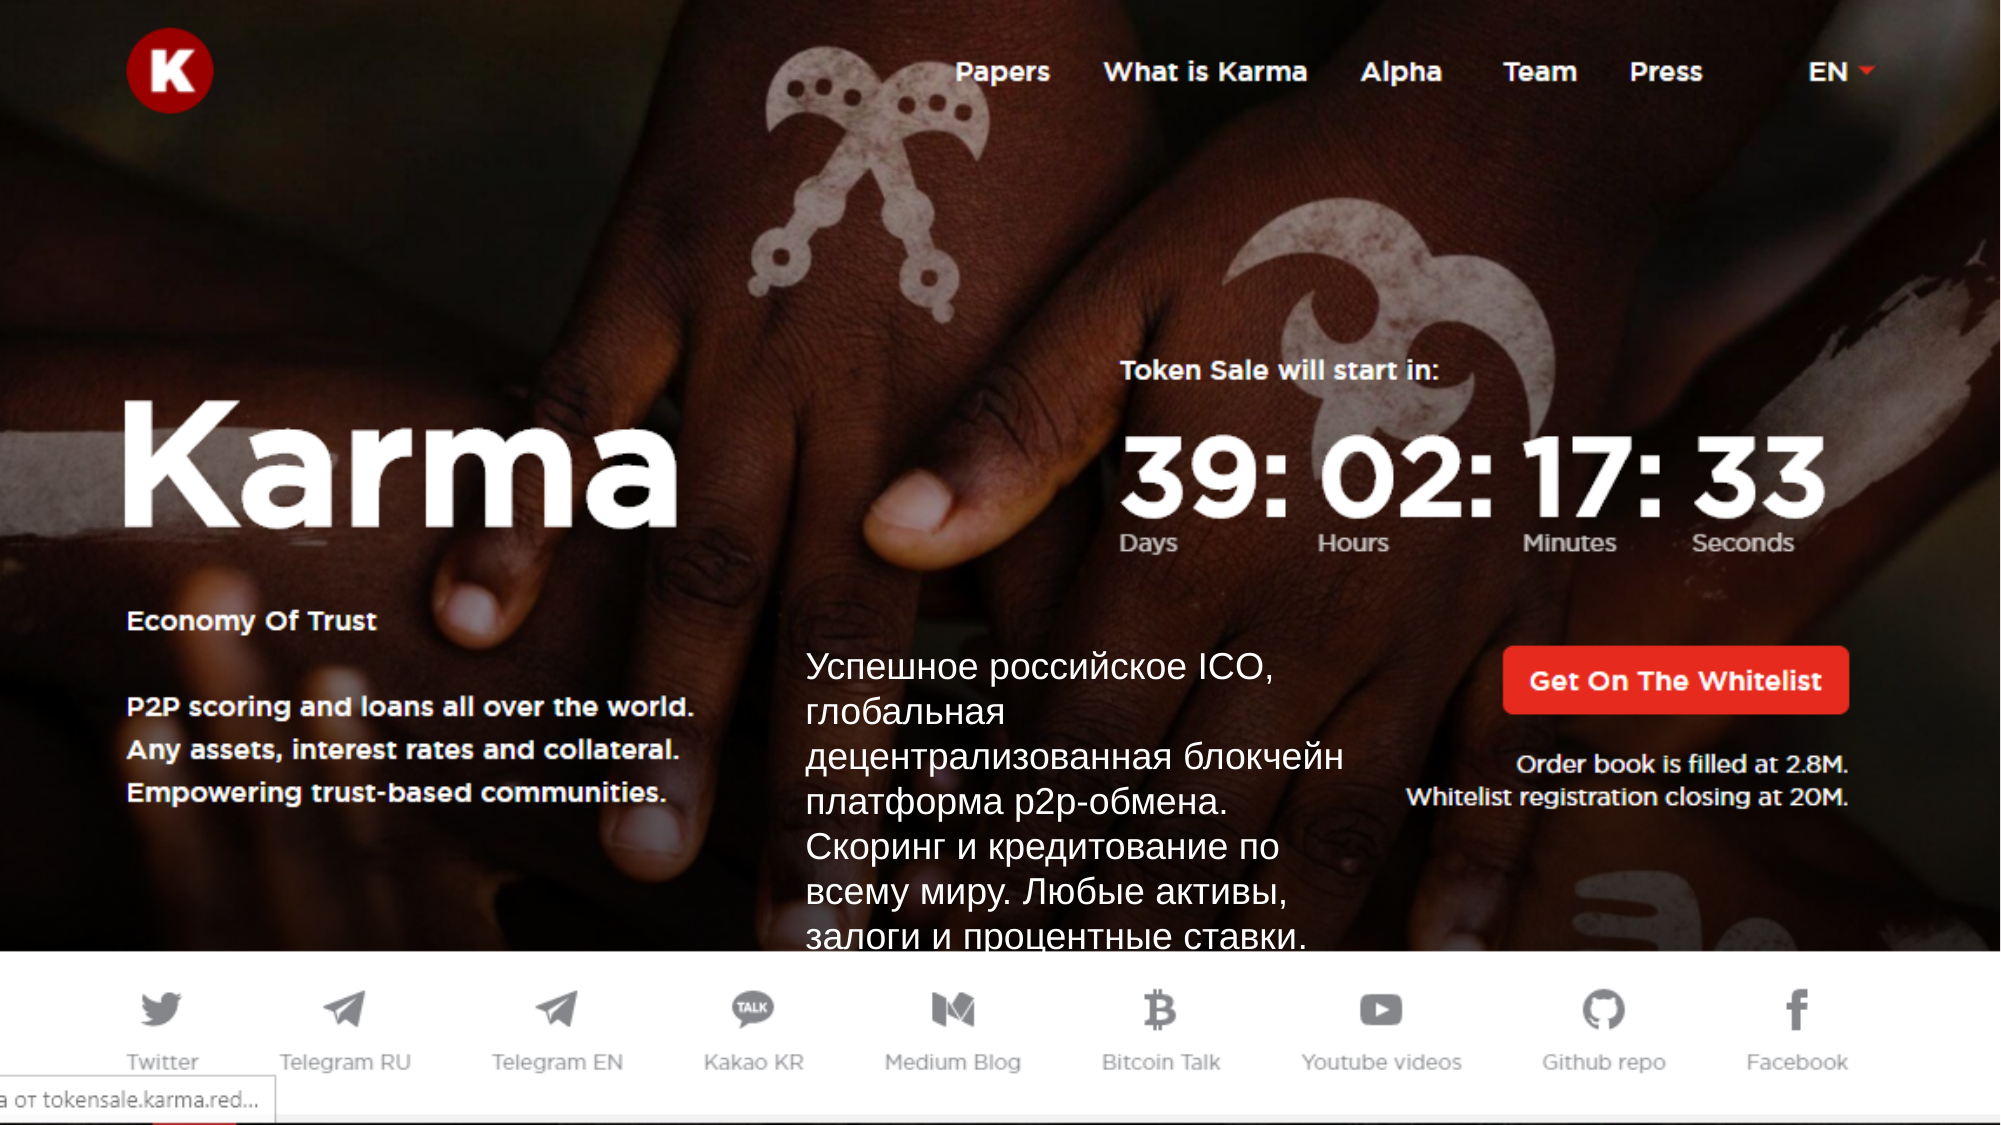

Успешное российское ICO, глобальная децентрализованная блокчейн платформа p2p-обмена. Скоринг и кредитование по всему миру. Любые активы, залоги и процентные ставки.